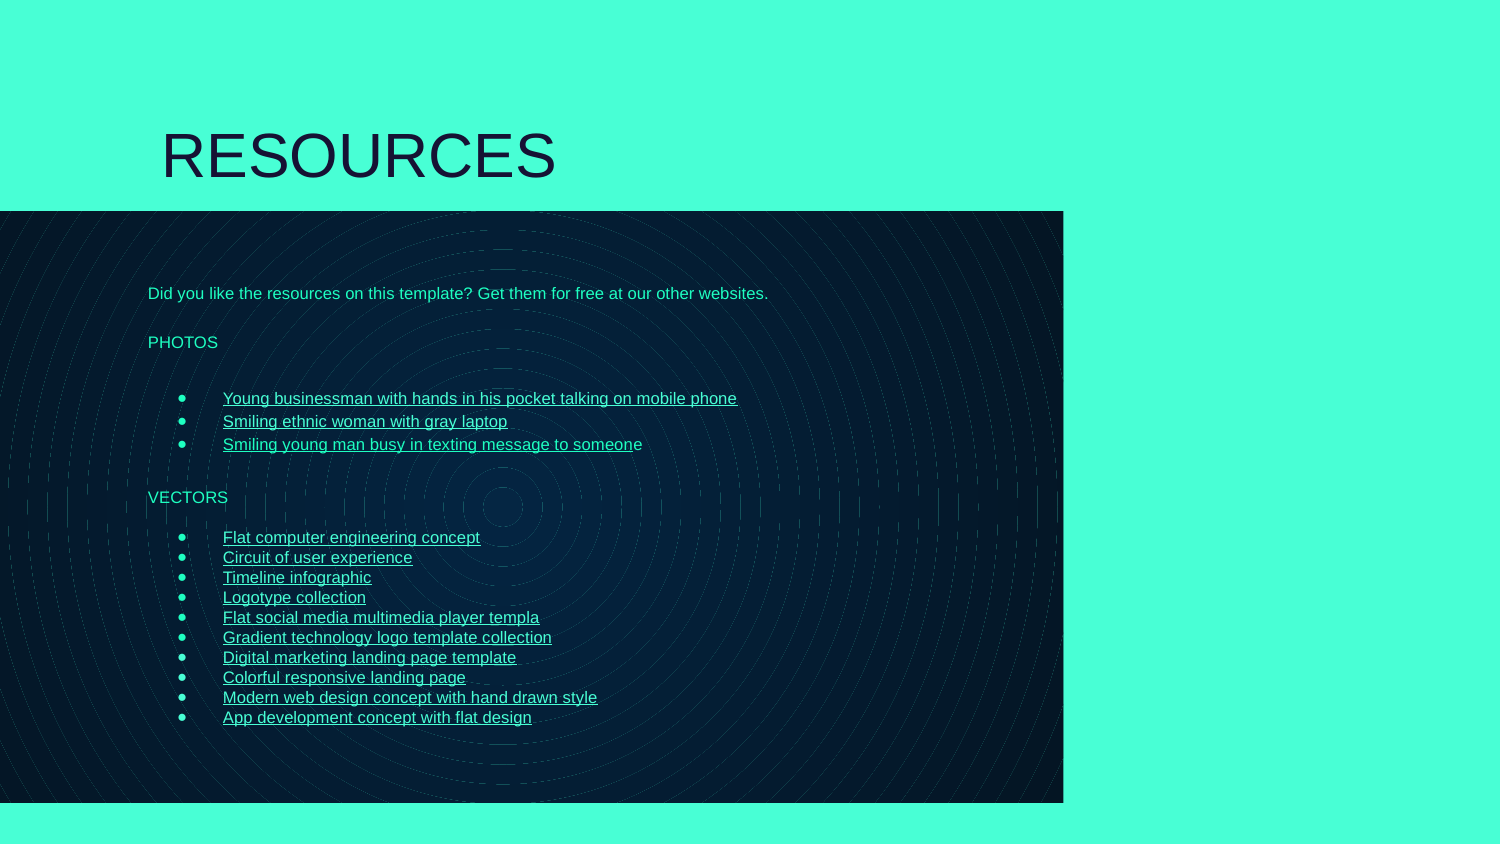

# RESOURCES
Did you like the resources on this template? Get them for free at our other websites.

PHOTOS
Young businessman with hands in his pocket talking on mobile phone
Smiling ethnic woman with gray laptop
Smiling young man busy in texting message to someone
VECTORS

Flat computer engineering concept
Circuit of user experience
Timeline infographic
Logotype collection
Flat social media multimedia player templa
Gradient technology logo template collection
Digital marketing landing page template
Colorful responsive landing page
Modern web design concept with hand drawn style
App development concept with flat design